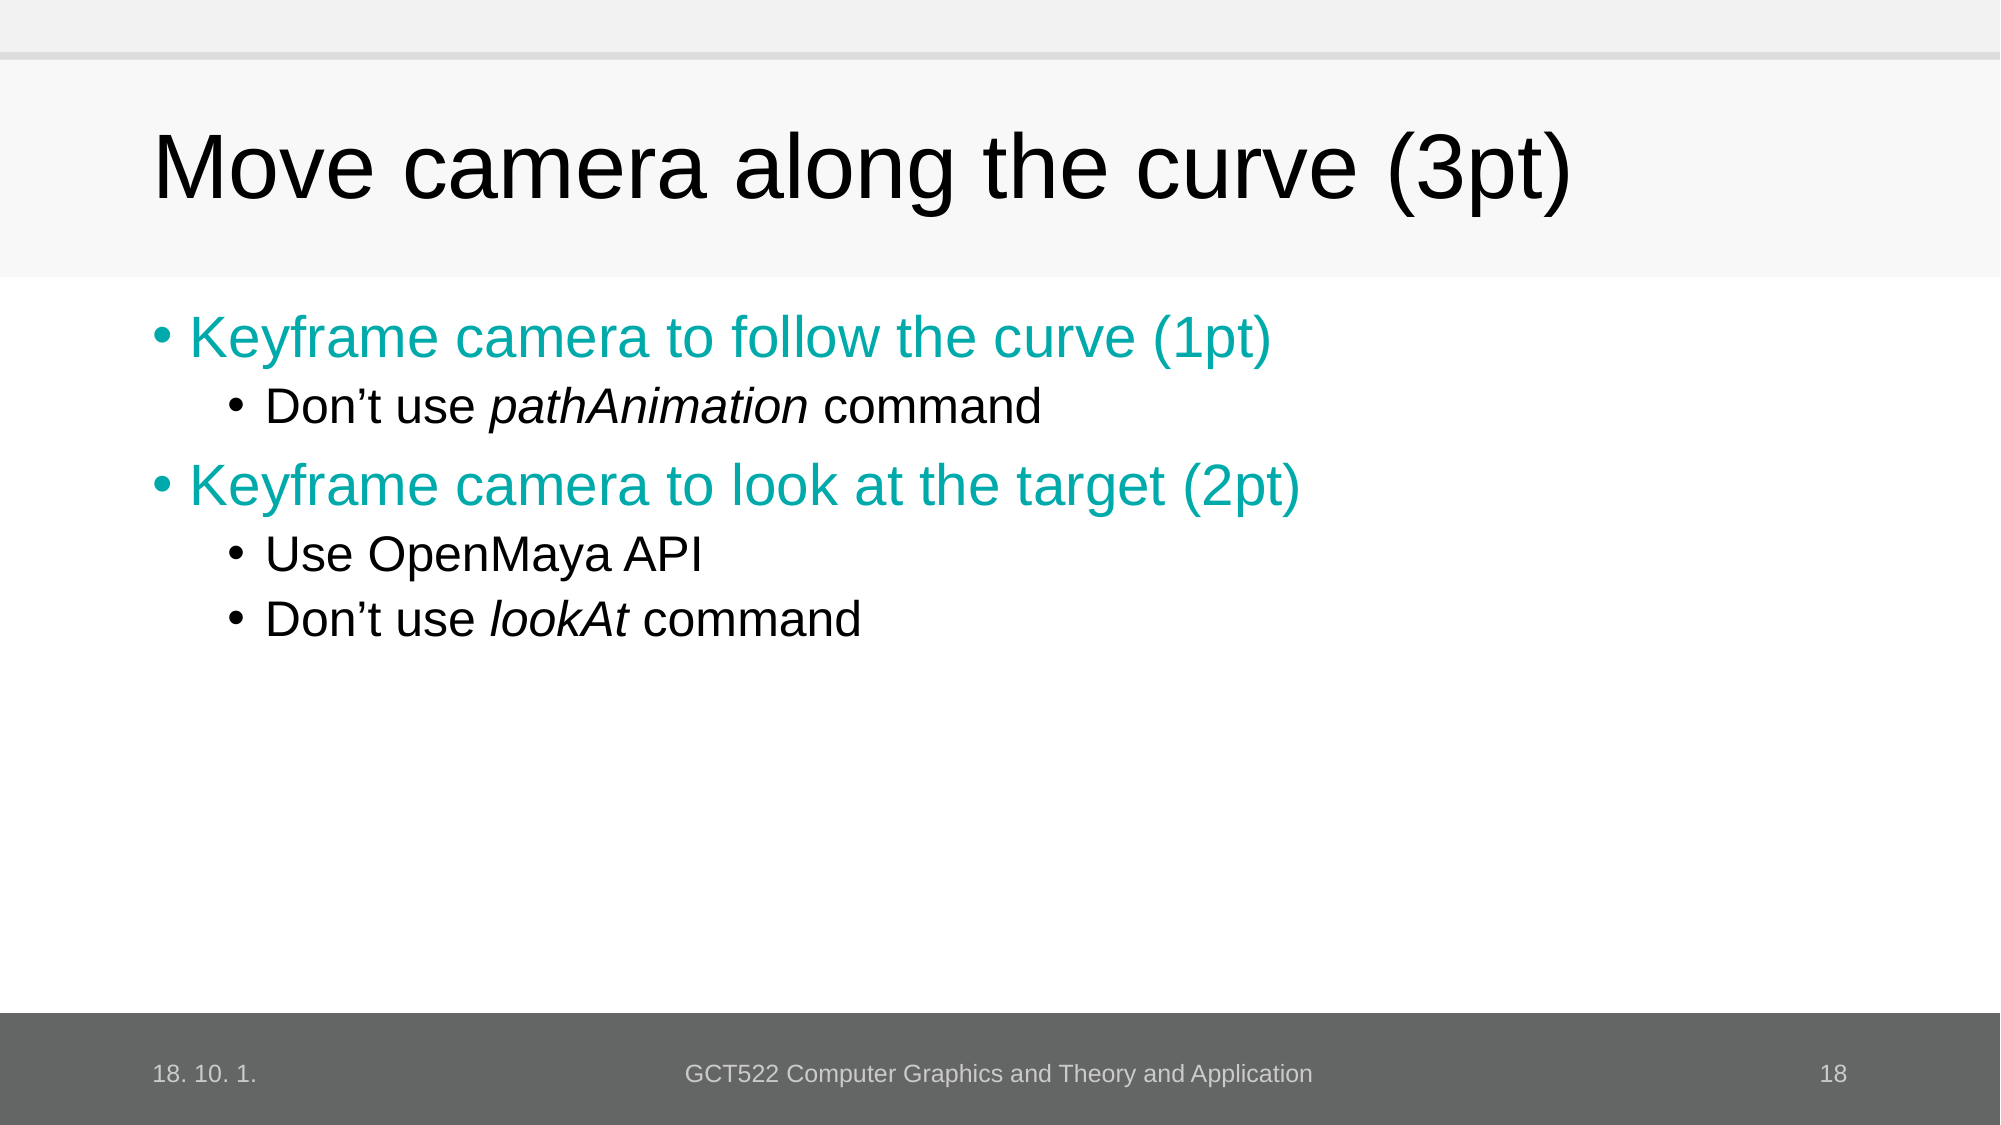

# Move camera along the curve (3pt)
Keyframe camera to follow the curve (1pt)
Don’t use pathAnimation command
Keyframe camera to look at the target (2pt)
Use OpenMaya API
Don’t use lookAt command
18. 10. 1.
GCT522 Computer Graphics and Theory and Application
18